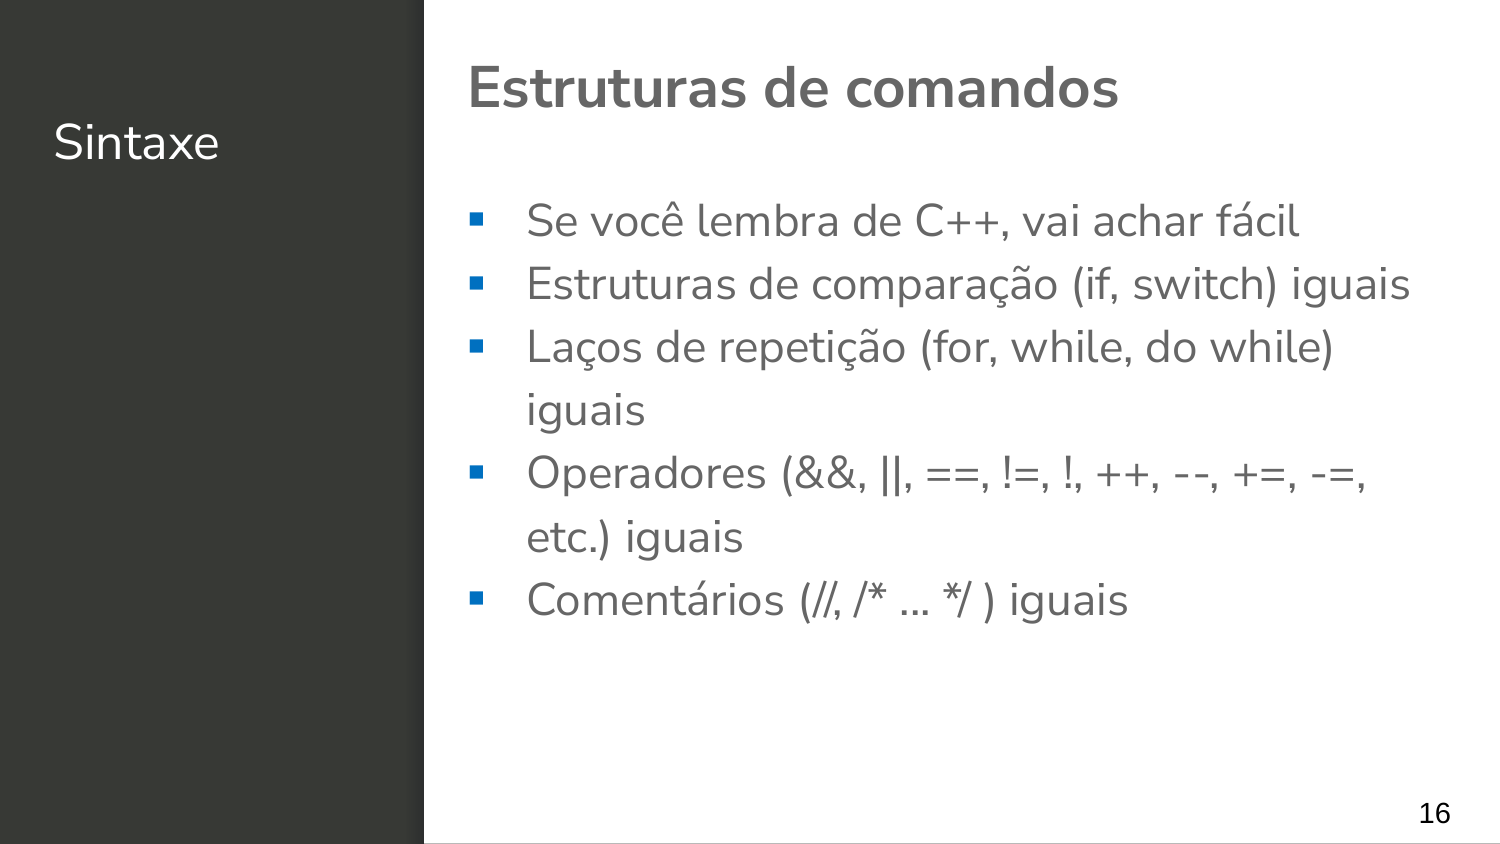

Estruturas de comandos
# Sintaxe
Se você lembra de C++, vai achar fácil
Estruturas de comparação (if, switch) iguais
Laços de repetição (for, while, do while) iguais
Operadores (&&, ||, ==, !=, !, ++, --, +=, -=, etc.) iguais
Comentários (//, /* ... */ ) iguais
16